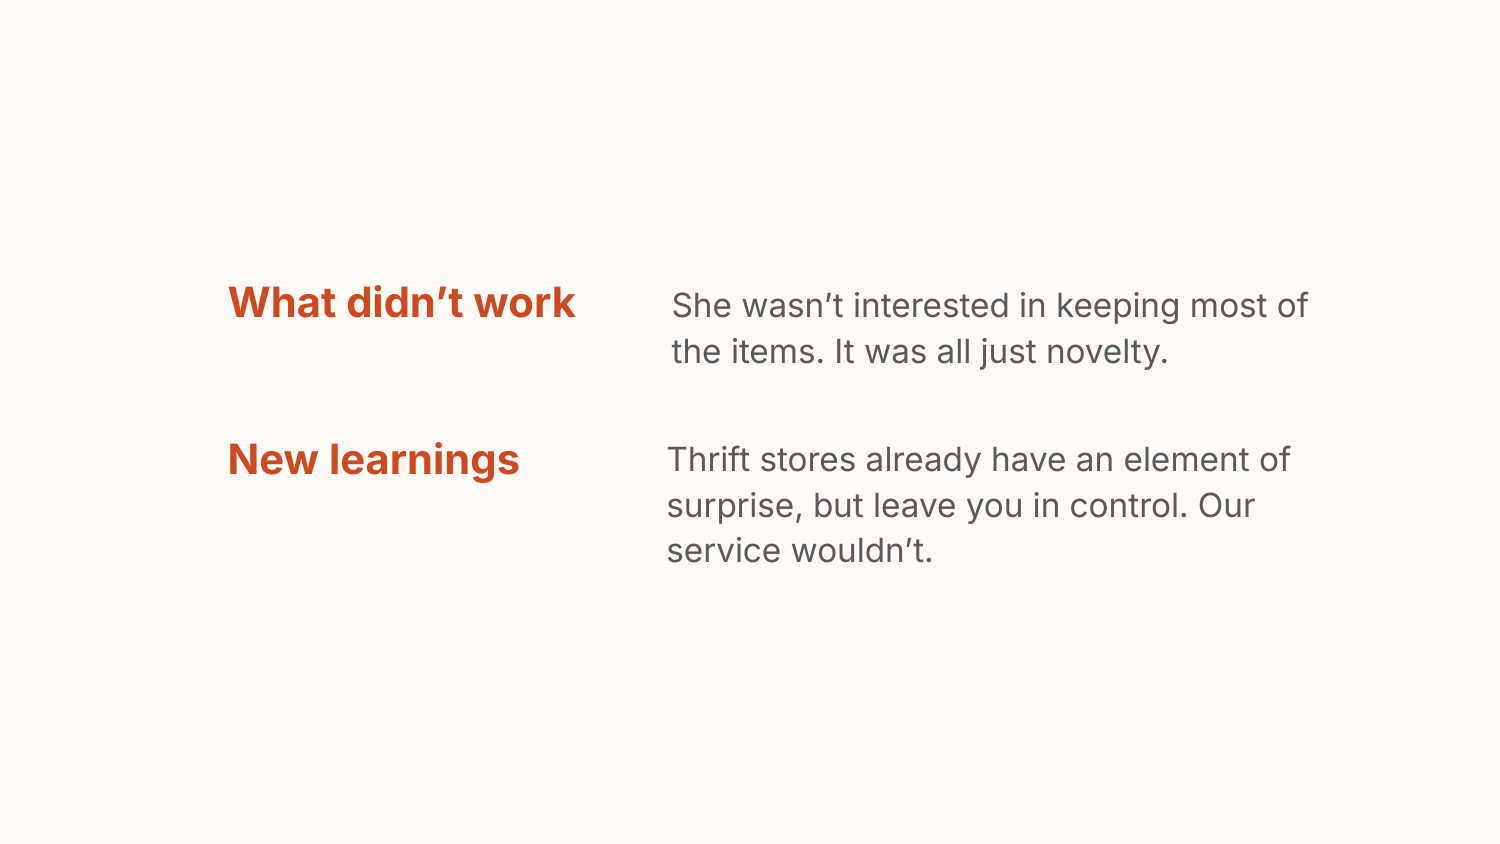

She wasn’t interested in keeping most of the items. It was all just novelty.
What didn’t work
Thrift stores already have an element of surprise, but leave you in control. Our service wouldn’t.
New learnings